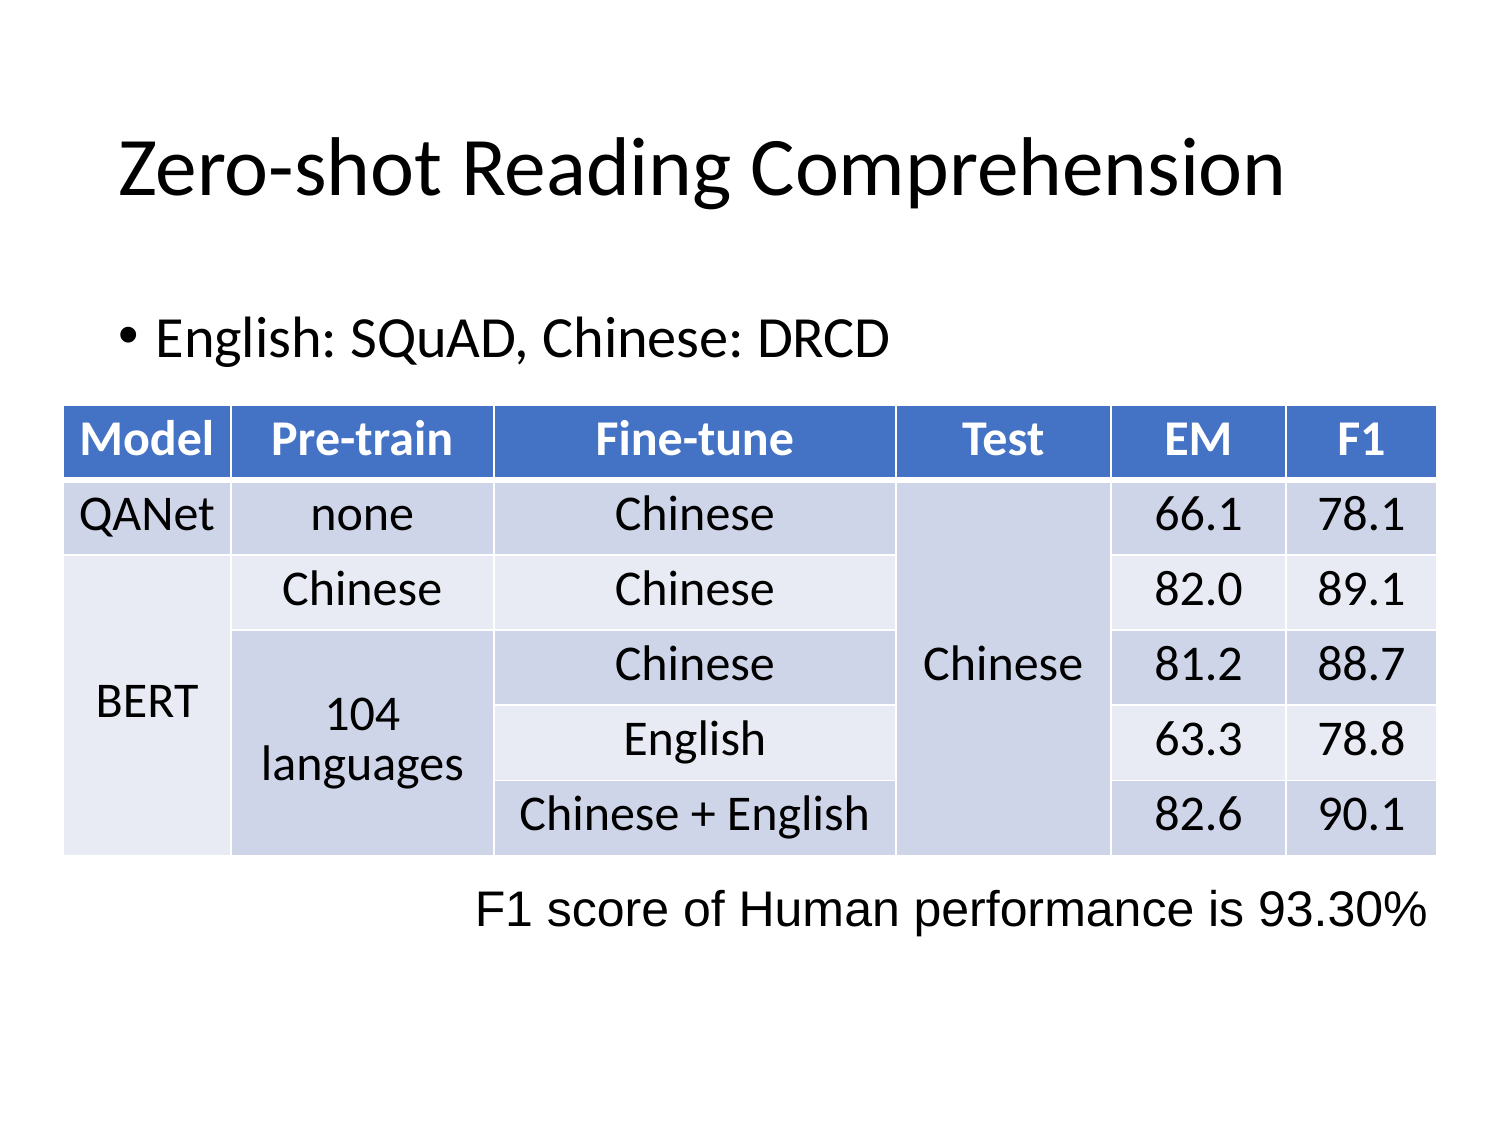

# Zero-shot Reading Comprehension
English: SQuAD, Chinese: DRCD
| Model | Pre-train | Fine-tune | Test | EM | F1 |
| --- | --- | --- | --- | --- | --- |
| QANet | none | Chinese | Chinese | 66.1 | 78.1 |
| BERT | Chinese | Chinese |  | 82.0 | 89.1 |
|  | 104 languages | Chinese |  | 81.2 | 88.7 |
|  |  | English |  | 63.3 | 78.8 |
|  |  | Chinese + English |  | 82.6 | 90.1 |

F1 score of Human performance is 93.30%